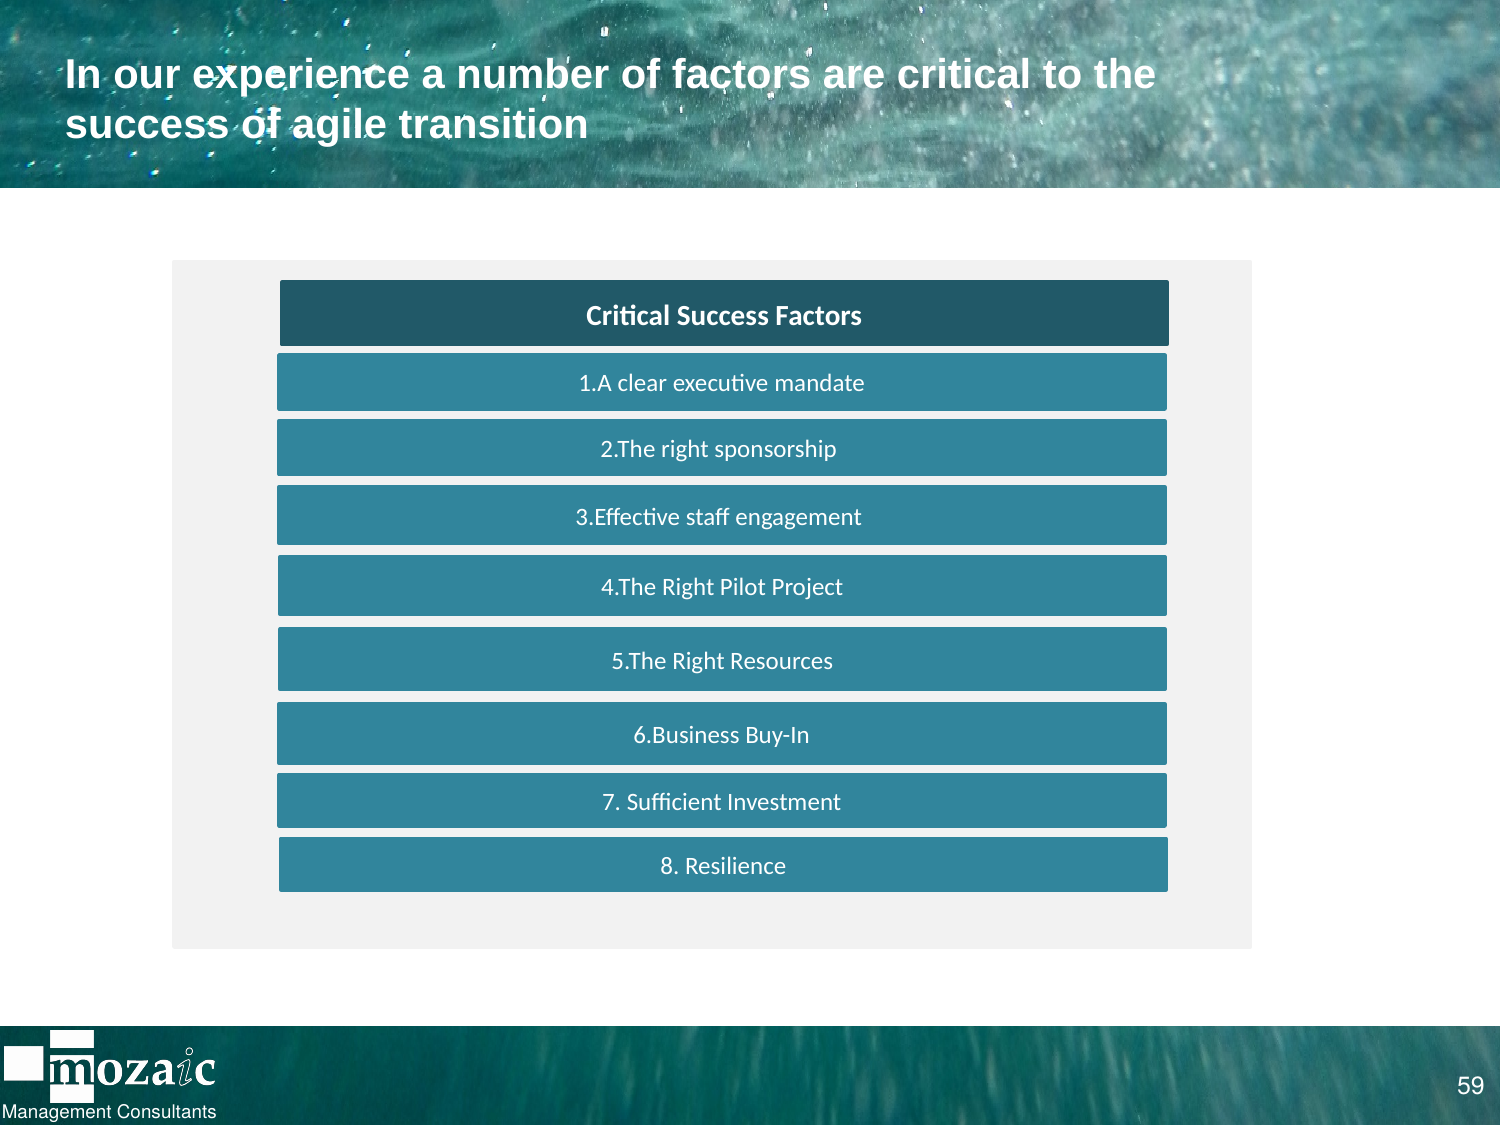

In our experience a number of factors are critical to the success of agile transition

Critical Success Factors
1.A clear executive mandate
2.The right sponsorship
3.Effective staff engagement
4.The Right Pilot Project
5.The Right Resources
6.Business Buy-In
7. Sufficient Investment
8. Resilience
59